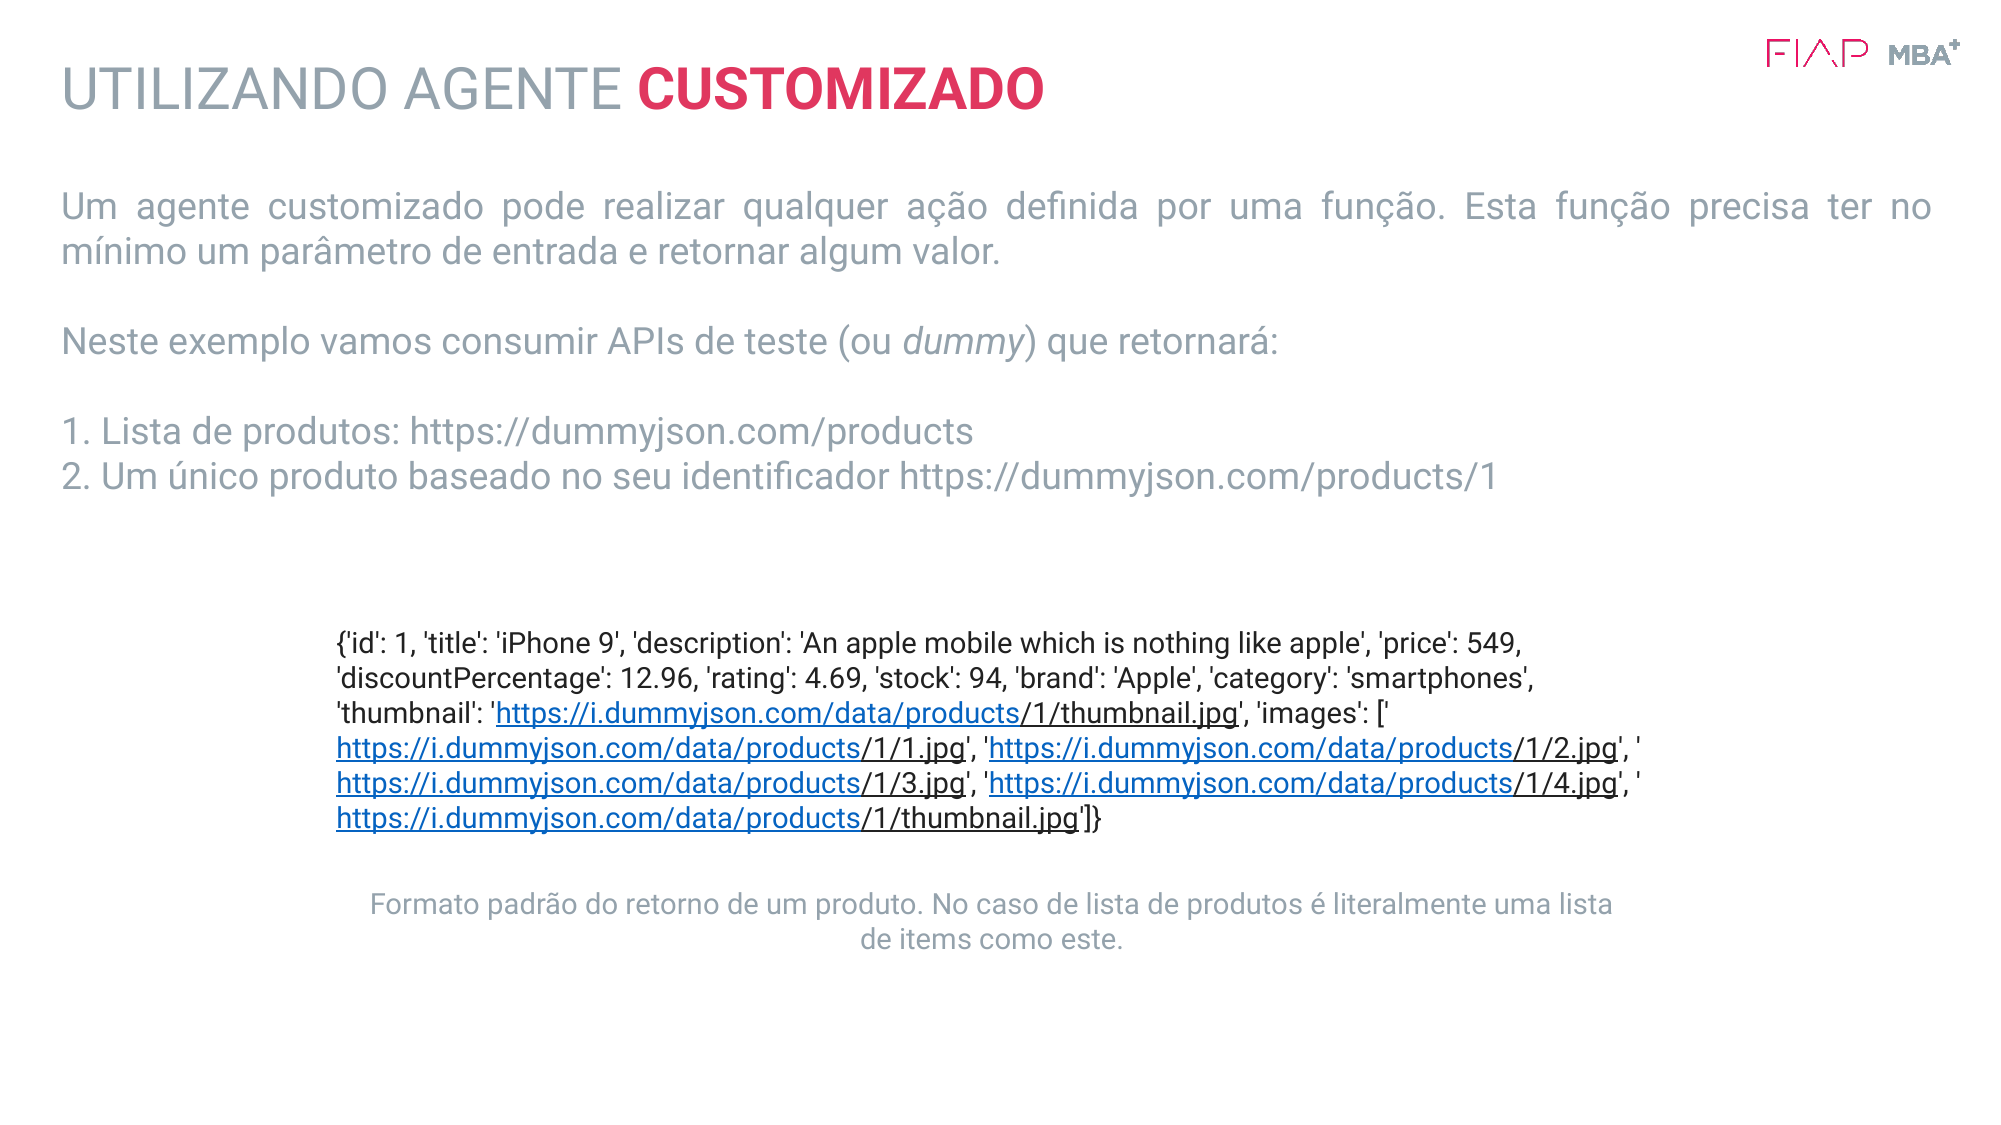

# UTILIZANDO AGENTE CUSTOMIZADO
Um agente customizado pode realizar qualquer ação definida por uma função. Esta função precisa ter no mínimo um parâmetro de entrada e retornar algum valor.

Neste exemplo vamos consumir APIs de teste (ou dummy) que retornará:

1. Lista de produtos: https://dummyjson.com/products
2. Um único produto baseado no seu identificador https://dummyjson.com/products/1
{'id': 1, 'title': 'iPhone 9', 'description': 'An apple mobile which is nothing like apple', 'price': 549, 'discountPercentage': 12.96, 'rating': 4.69, 'stock': 94, 'brand': 'Apple', 'category': 'smartphones', 'thumbnail': 'https://i.dummyjson.com/data/products/1/thumbnail.jpg', 'images': ['https://i.dummyjson.com/data/products/1/1.jpg', 'https://i.dummyjson.com/data/products/1/2.jpg', 'https://i.dummyjson.com/data/products/1/3.jpg', 'https://i.dummyjson.com/data/products/1/4.jpg', 'https://i.dummyjson.com/data/products/1/thumbnail.jpg']}
Formato padrão do retorno de um produto. No caso de lista de produtos é literalmente uma lista de items como este.